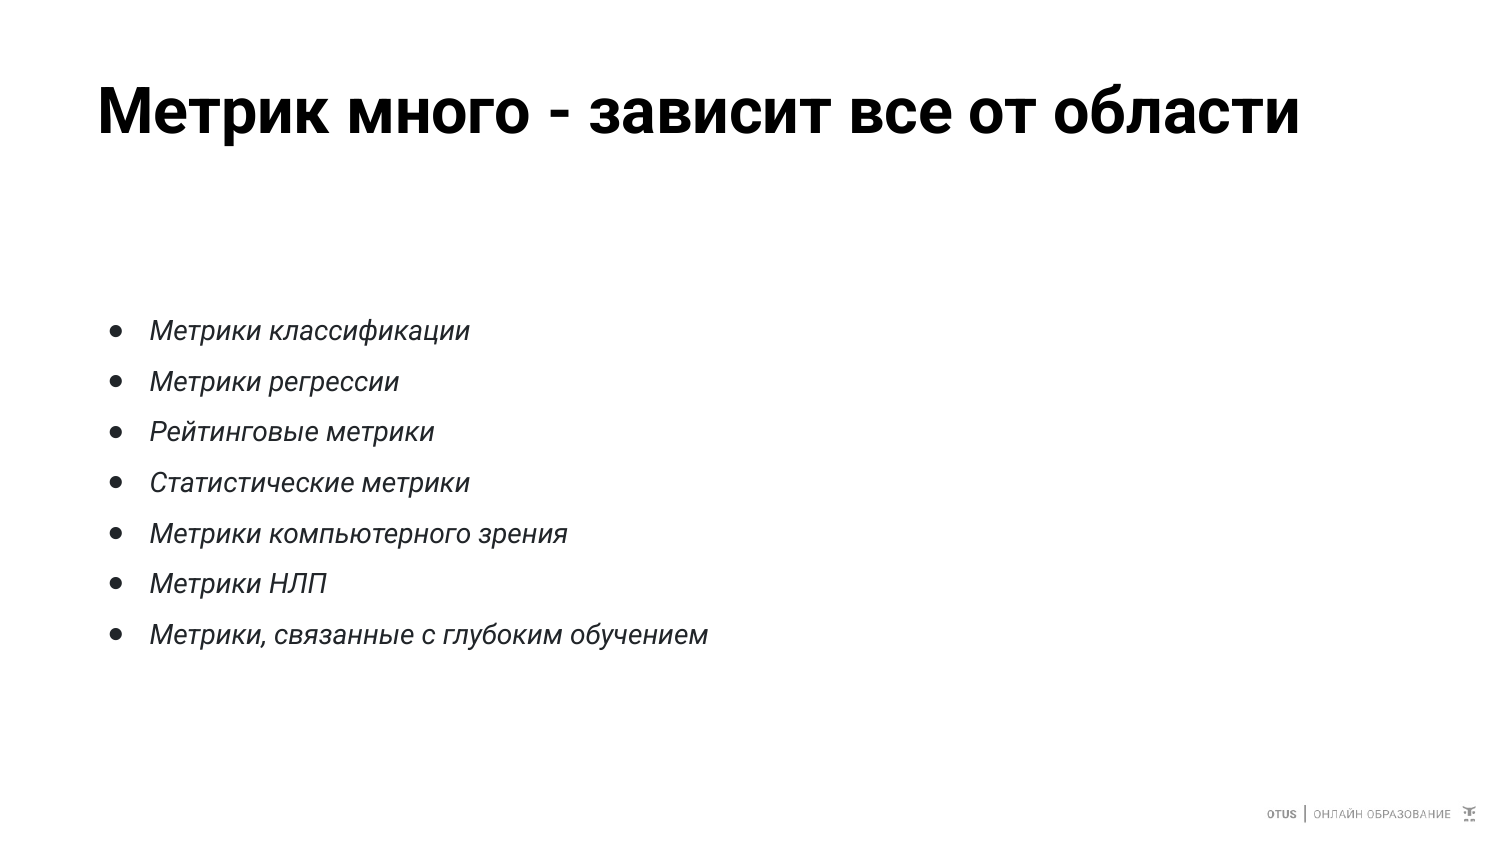

# Метрик много - зависит все от области

Метрики классификации
Метрики регрессии
Рейтинговые метрики
Статистические метрики
Метрики компьютерного зрения
Метрики НЛП
Метрики, связанные с глубоким обучением